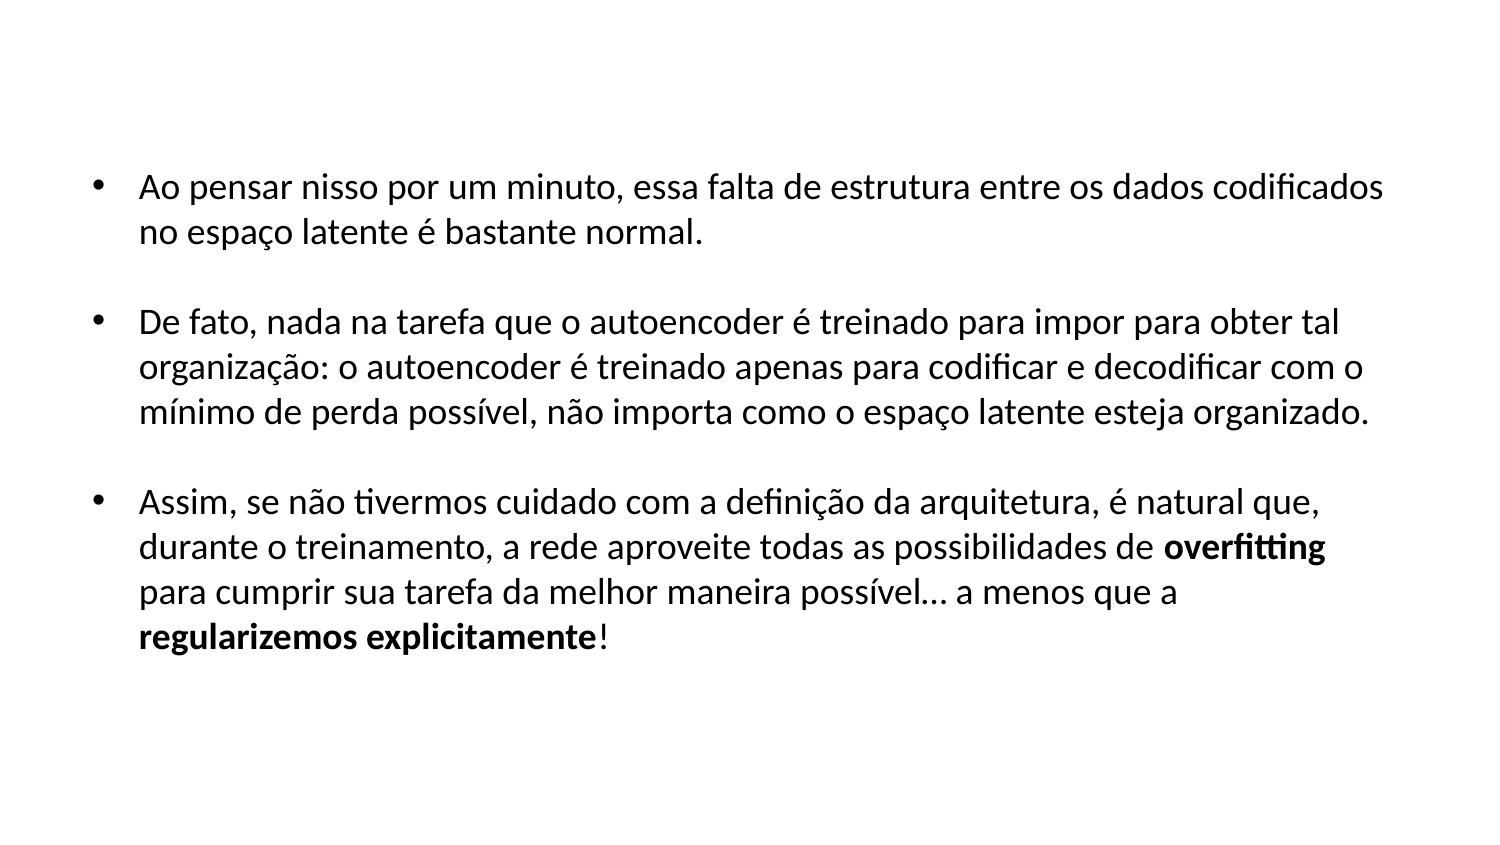

Ao pensar nisso por um minuto, essa falta de estrutura entre os dados codificados no espaço latente é bastante normal.

De fato, nada na tarefa que o autoencoder é treinado para impor para obter tal organização: o autoencoder é treinado apenas para codificar e decodificar com o mínimo de perda possível, não importa como o espaço latente esteja organizado.

Assim, se não tivermos cuidado com a definição da arquitetura, é natural que, durante o treinamento, a rede aproveite todas as possibilidades de overfitting para cumprir sua tarefa da melhor maneira possível… a menos que a regularizemos explicitamente!